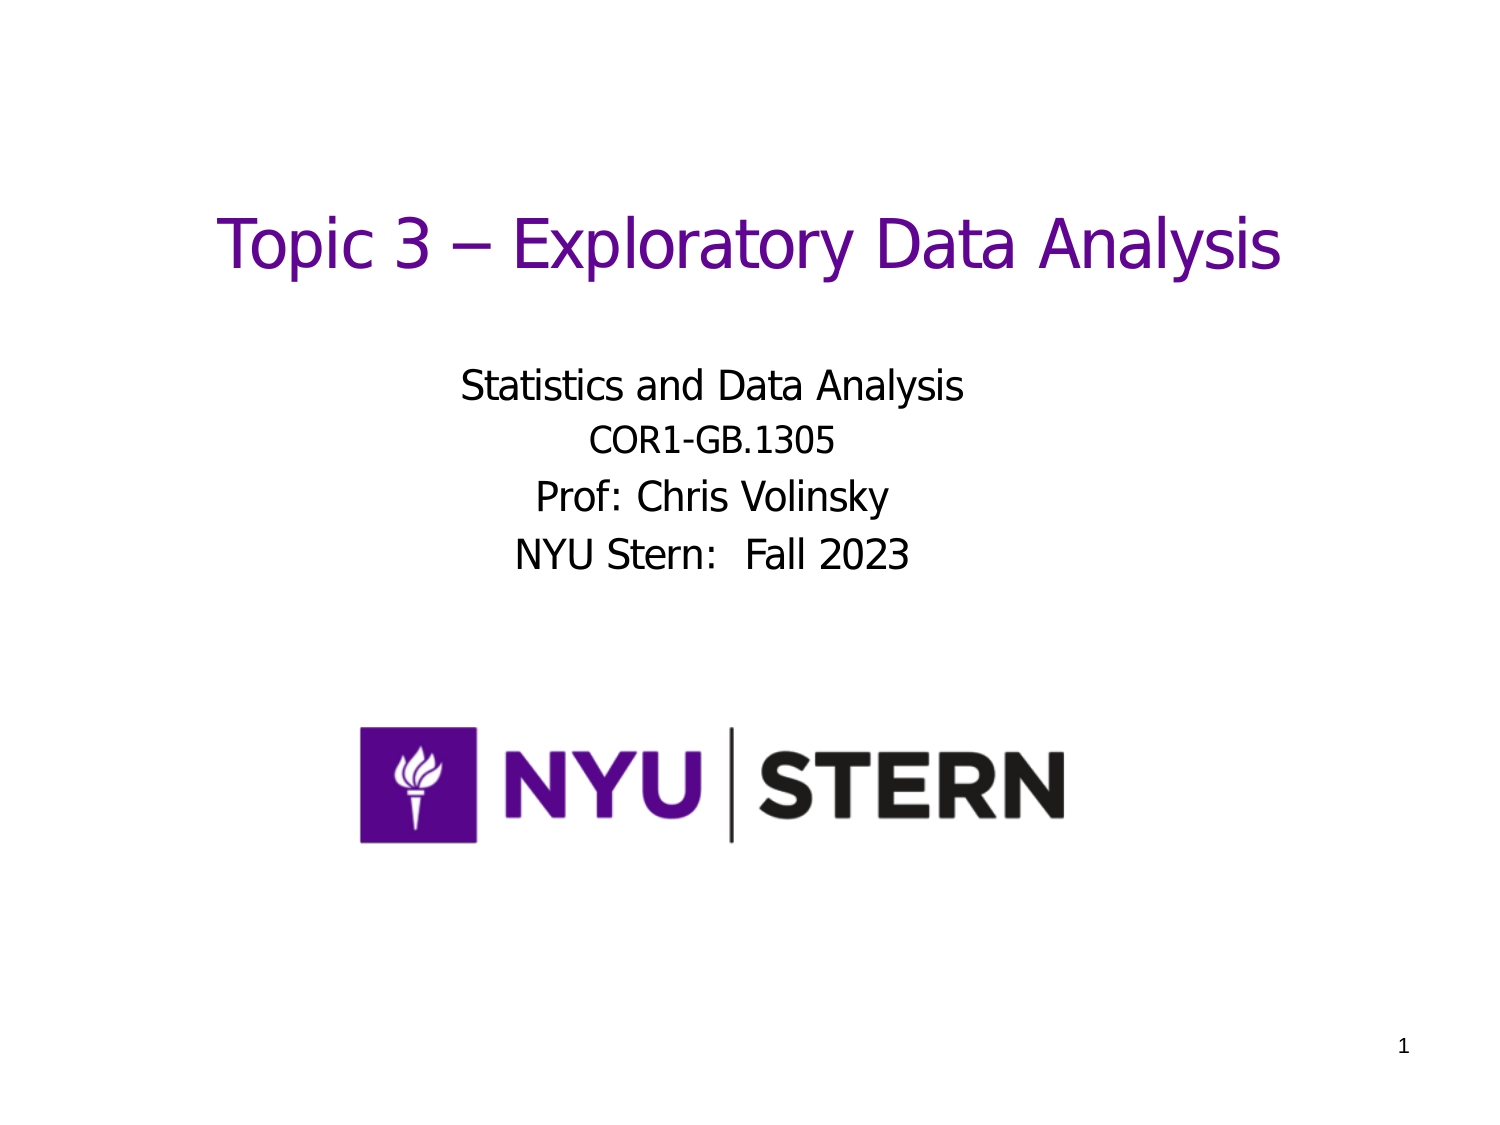

# Topic 3 – Exploratory Data Analysis
Statistics and Data Analysis
COR1-GB.1305
Prof: Chris Volinsky
NYU Stern:  Fall 2023

1